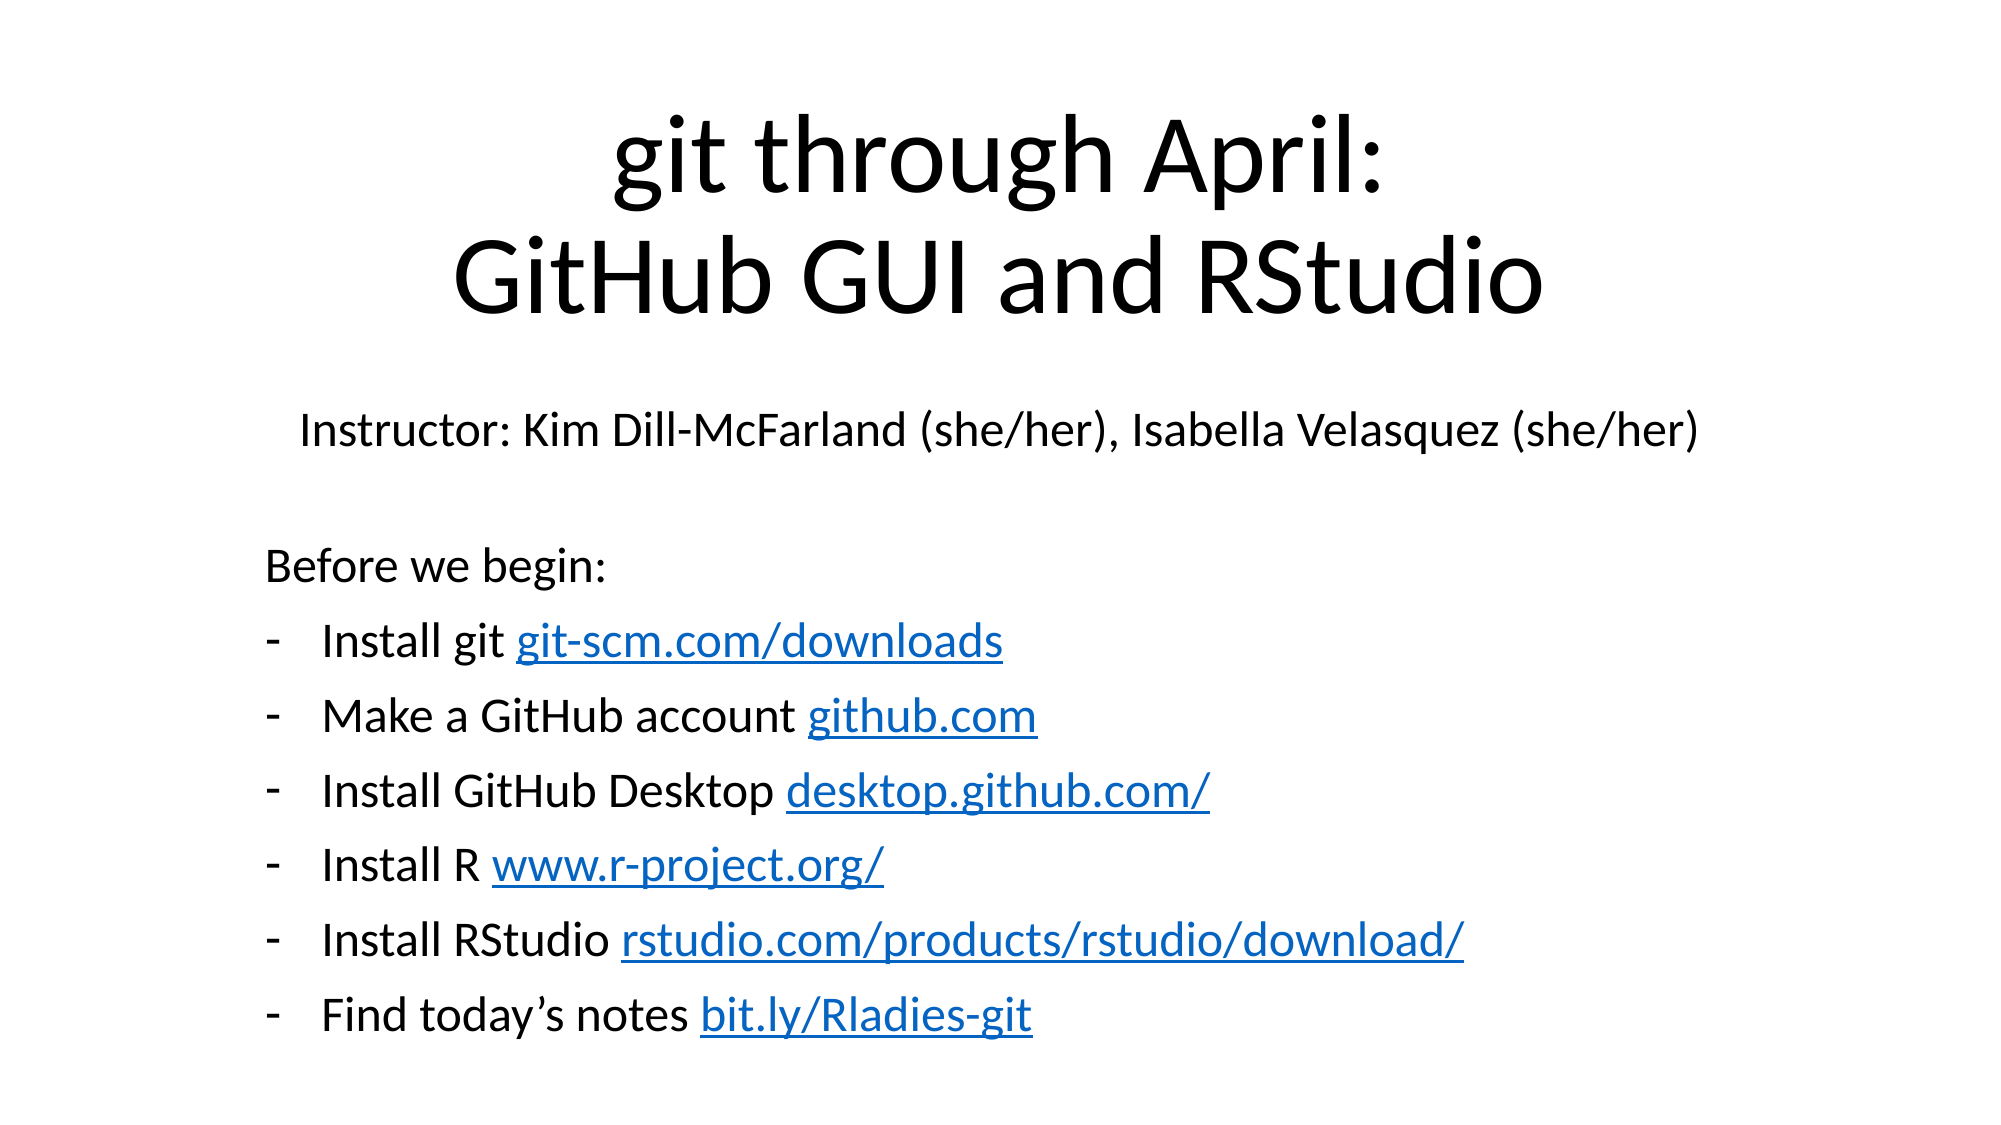

# git through April: GitHub GUI and RStudio

Instructor: Kim Dill-McFarland (she/her), Isabella Velasquez (she/her)
Before we begin:
Install git git-scm.com/downloads
Make a GitHub account github.com
Install GitHub Desktop desktop.github.com/
Install R www.r-project.org/
Install RStudio rstudio.com/products/rstudio/download/
Find today’s notes bit.ly/Rladies-git